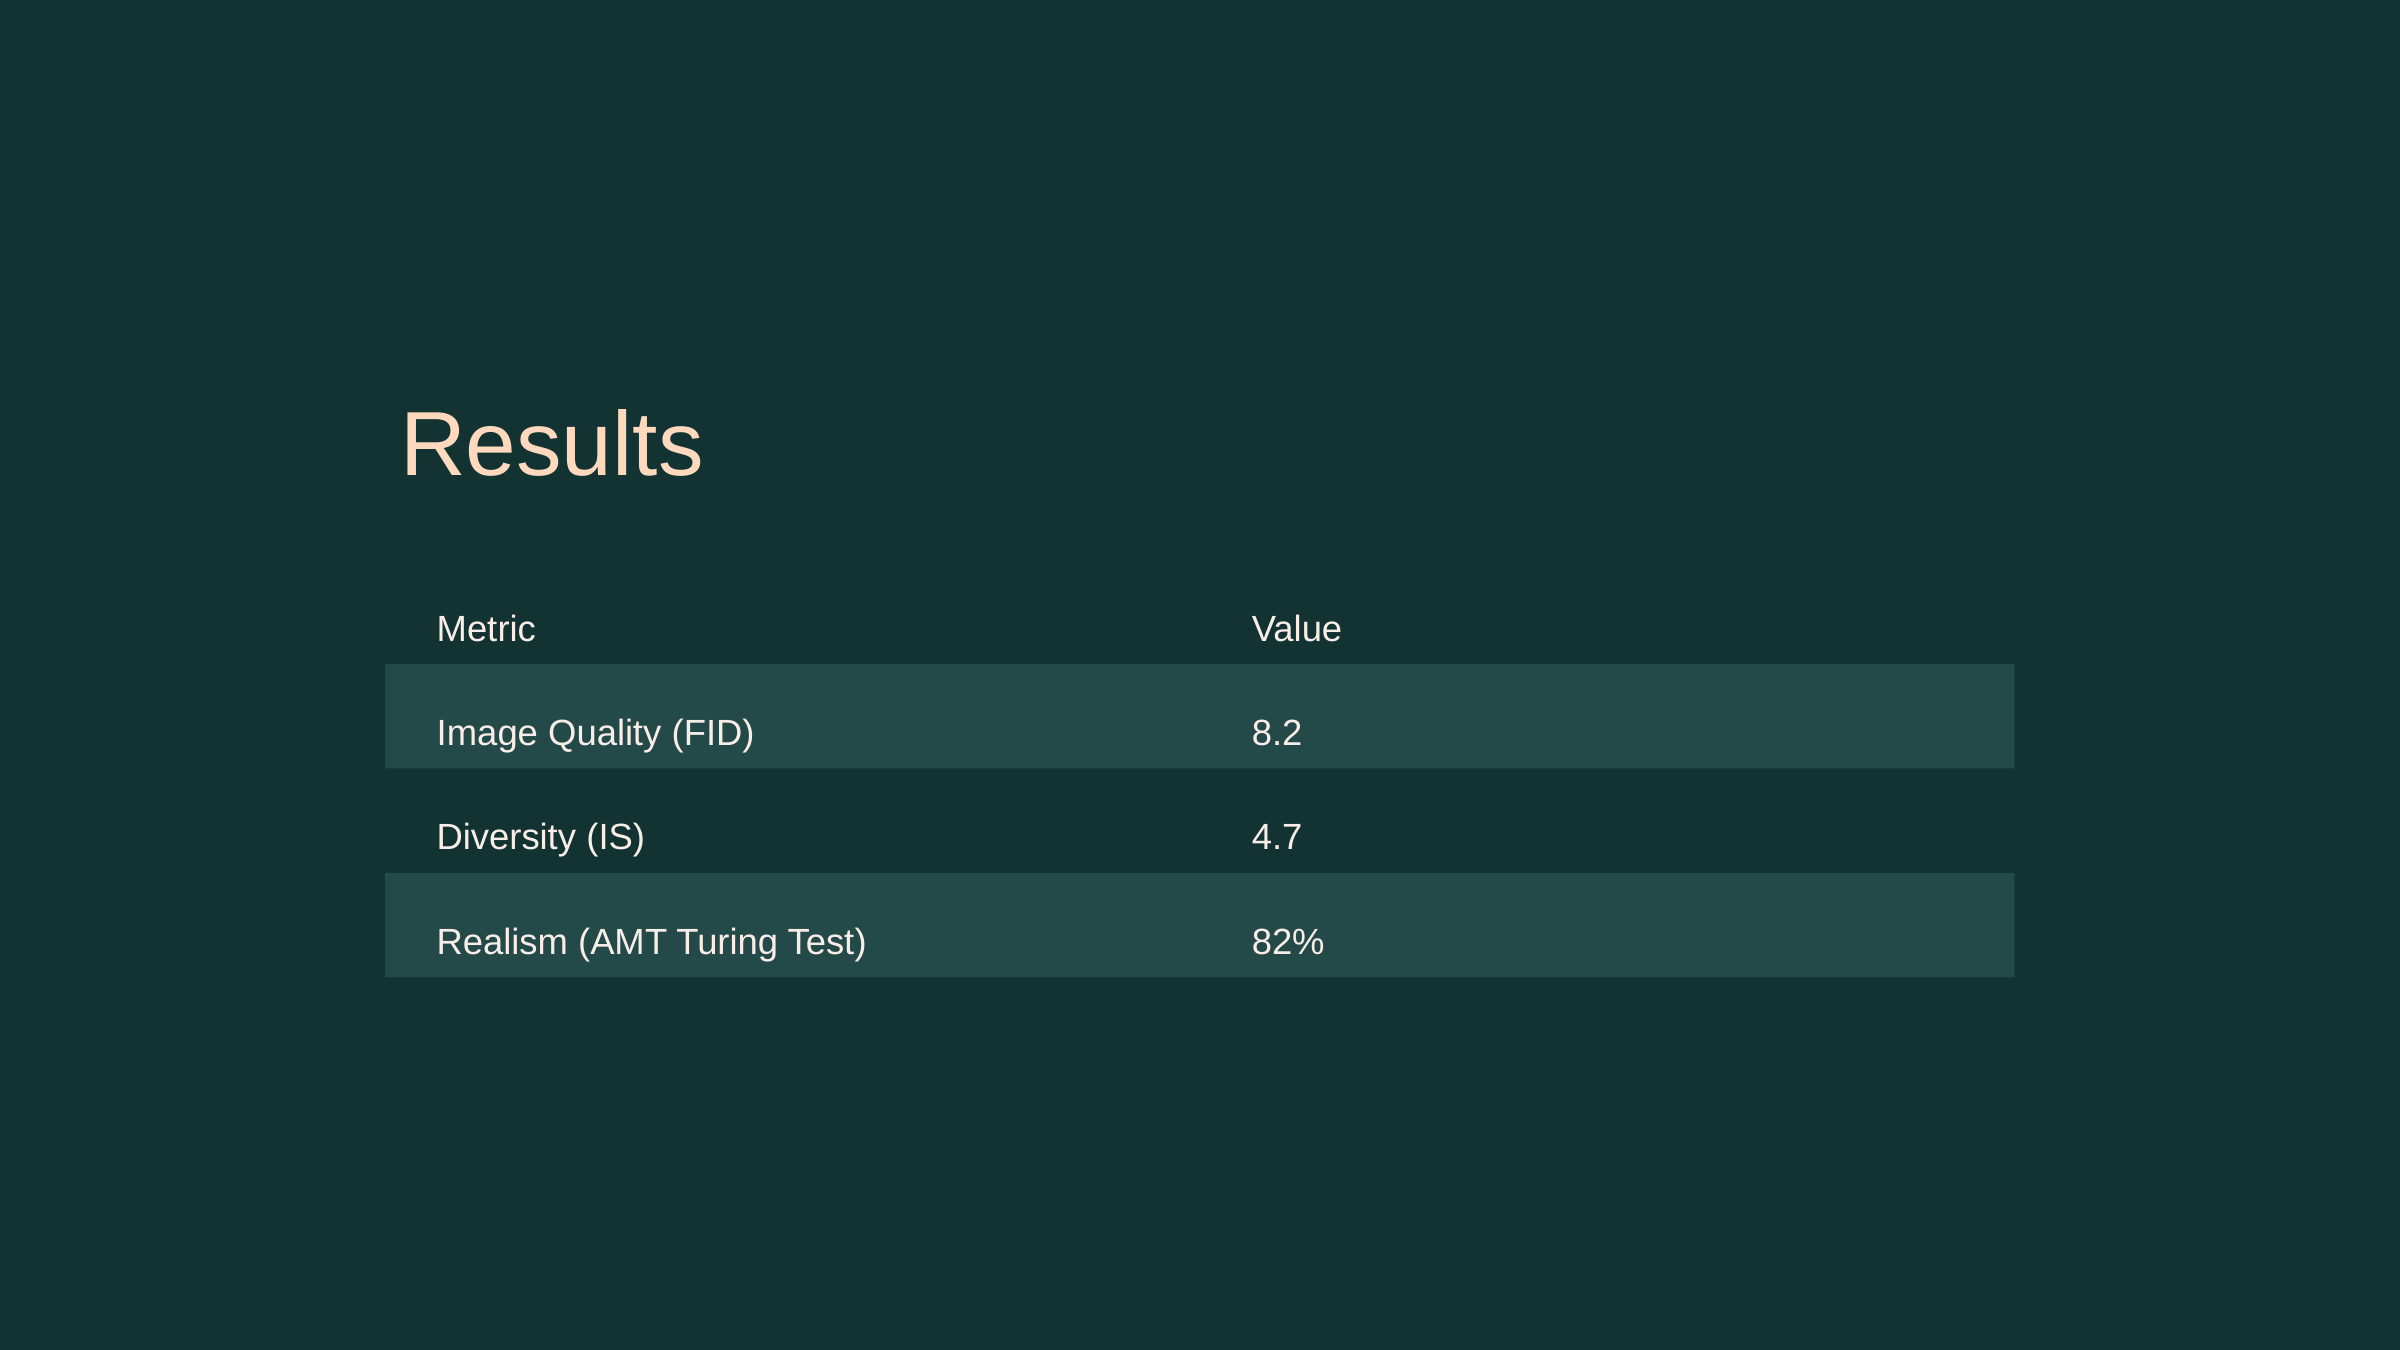

Results
Metric
Value

Image Quality (FID)
8.2
Diversity (IS)
4.7

Realism (AMT Turing Test)
82%